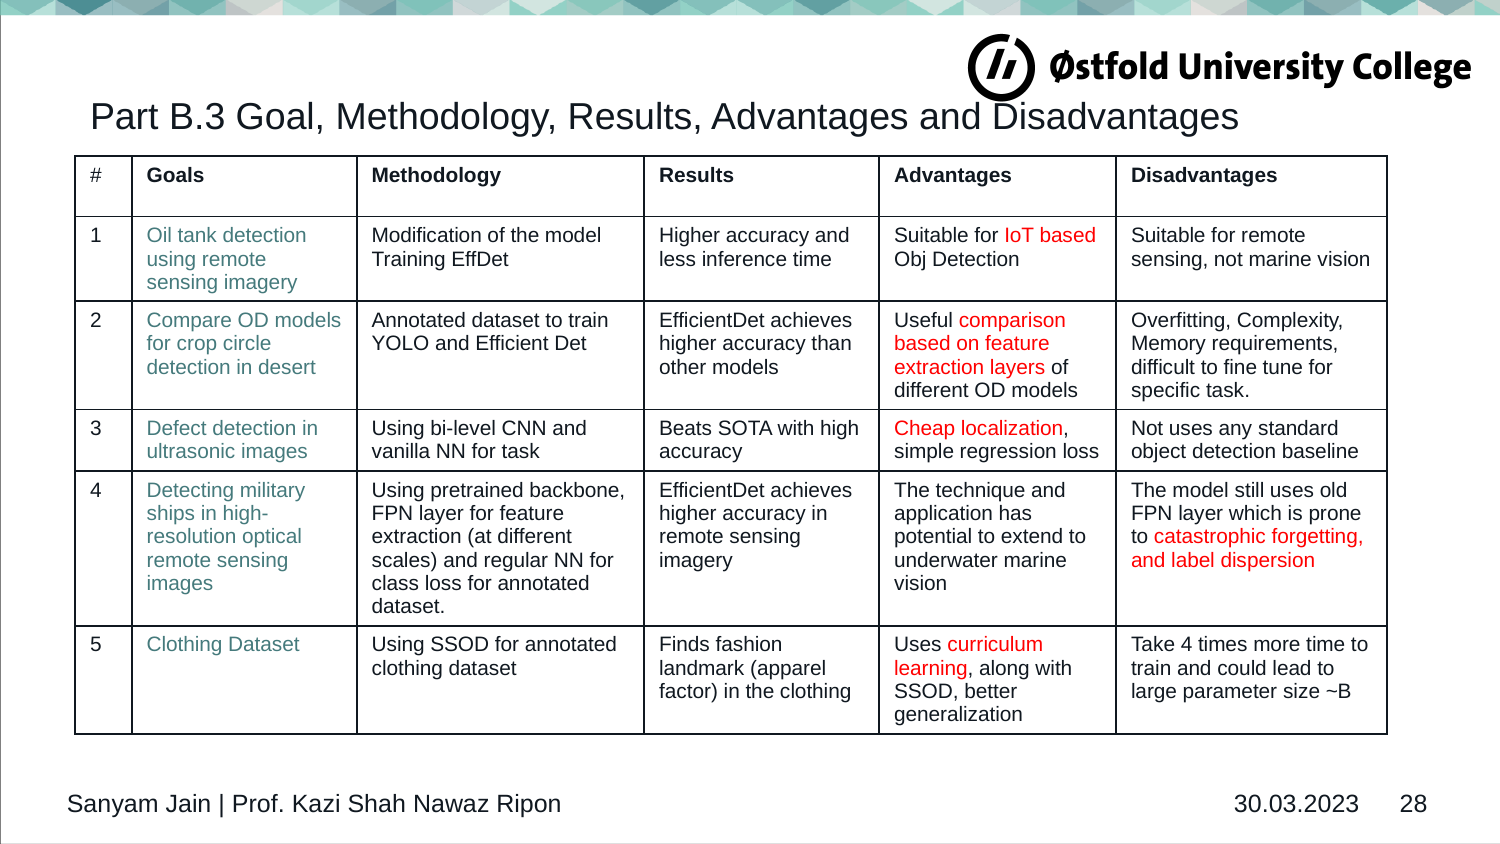

# Part B.3 Goal, Methodology, Results, Advantages and Disadvantages
| # | Goals | Methodology | Results | Advantages | Disadvantages |
| --- | --- | --- | --- | --- | --- |
| 1 | Oil tank detection using remote sensing imagery | Modification of the model Training EffDet | Higher accuracy and less inference time | Suitable for IoT based Obj Detection | Suitable for remote sensing, not marine vision |
| 2 | Compare OD models for crop circle detection in desert | Annotated dataset to train YOLO and Efficient Det | EfficientDet achieves higher accuracy than other models | Useful comparison based on feature extraction layers of different OD models | Overfitting, Complexity, Memory requirements, difficult to fine tune for specific task. |
| 3 | Defect detection in ultrasonic images | Using bi-level CNN and vanilla NN for task | Beats SOTA with high accuracy | Cheap localization, simple regression loss | Not uses any standard object detection baseline |
| 4 | Detecting military ships in high-resolution optical remote sensing images | Using pretrained backbone, FPN layer for feature extraction (at different scales) and regular NN for class loss for annotated dataset. | EfficientDet achieves higher accuracy in remote sensing imagery | The technique and application has potential to extend to underwater marine vision | The model still uses old FPN layer which is prone to catastrophic forgetting, and label dispersion |
| 5 | Clothing Dataset | Using SSOD for annotated clothing dataset | Finds fashion landmark (apparel factor) in the clothing | Uses curriculum learning, along with SSOD, better generalization | Take 4 times more time to train and could lead to large parameter size ~B |
Sanyam Jain | Prof. Kazi Shah Nawaz Ripon
28
30.03.2023